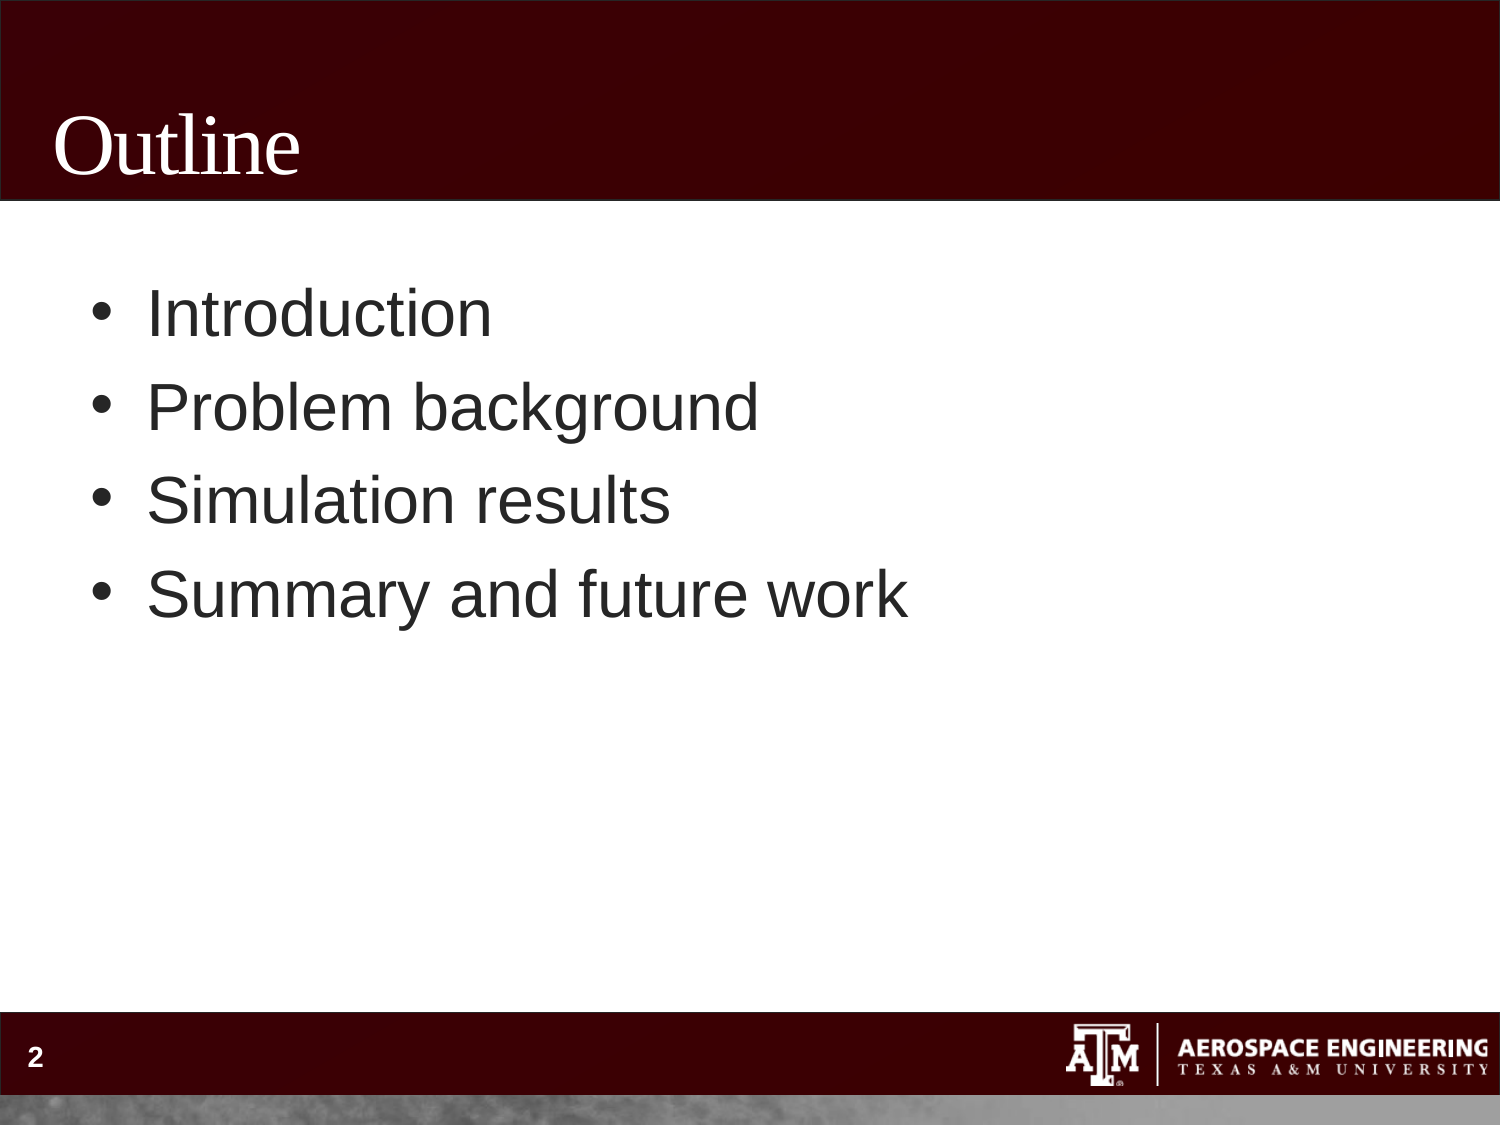

# Outline
Introduction
Problem background
Simulation results
Summary and future work
2